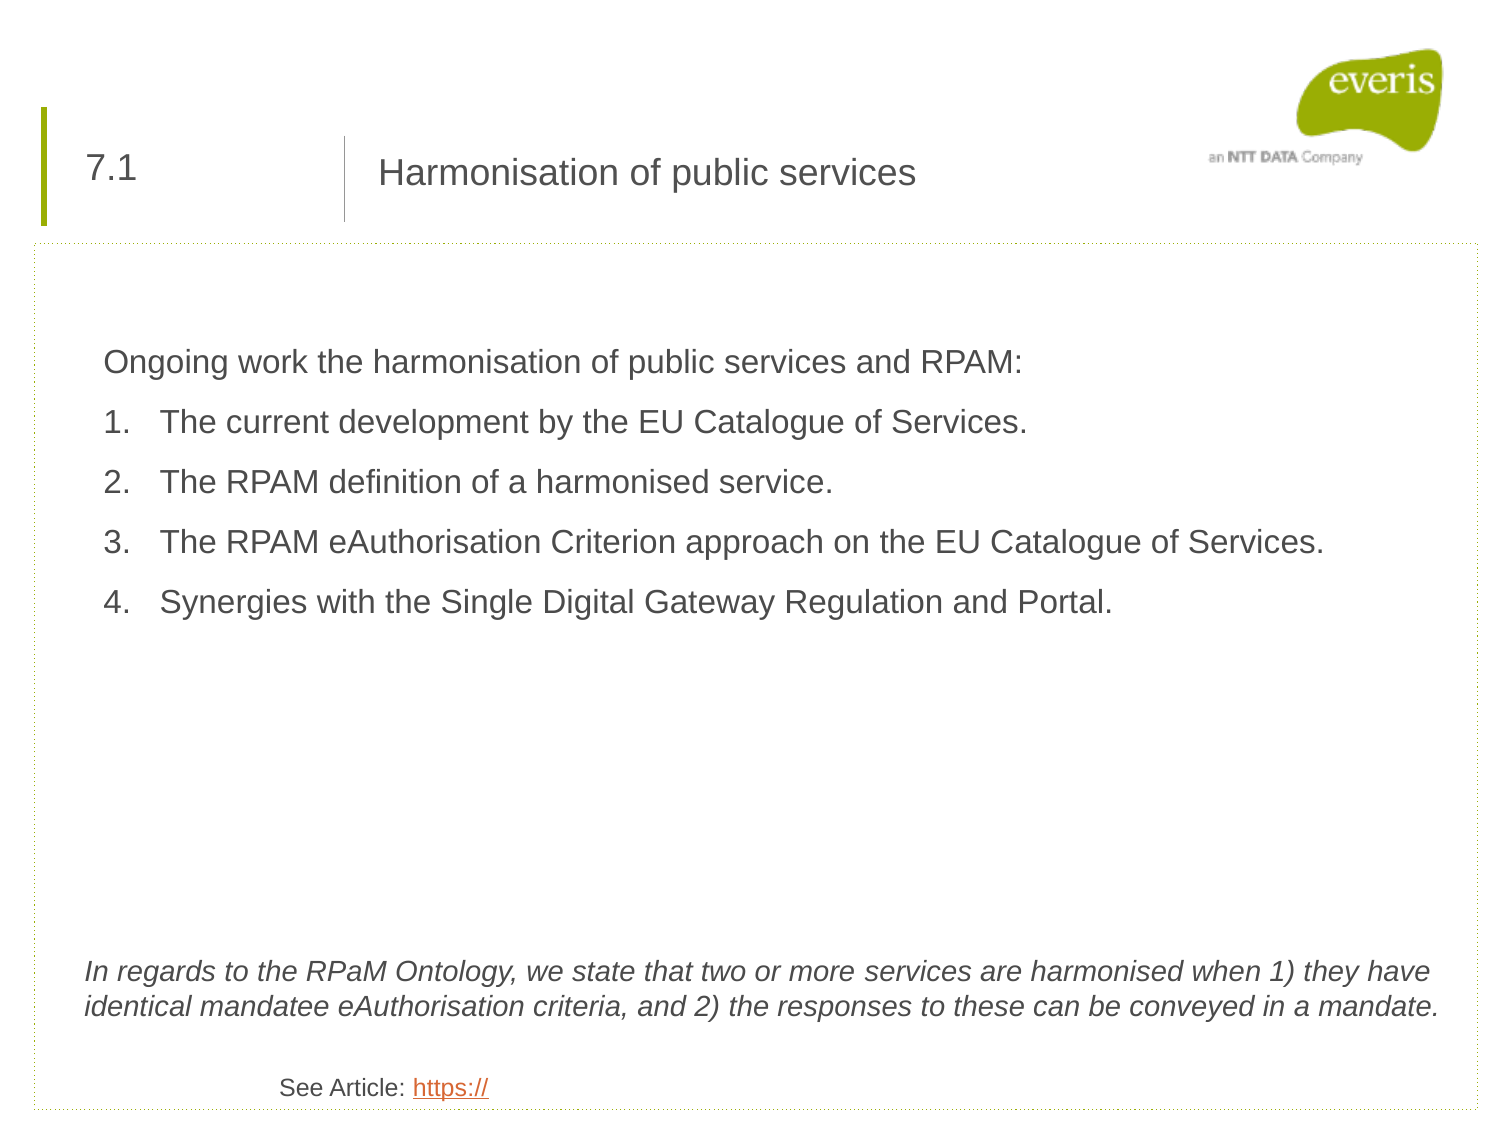

7.1
Harmonisation of public services

Ongoing work the harmonisation of public services and RPAM:
The current development by the EU Catalogue of Services.
The RPAM definition of a harmonised service.
The RPAM eAuthorisation Criterion approach on the EU Catalogue of Services.
Synergies with the Single Digital Gateway Regulation and Portal.
In regards to the RPaM Ontology, we state that two or more services are harmonised when 1) they have identical mandatee eAuthorisation criteria, and 2) the responses to these can be conveyed in a mandate.
See Article: https://github.com/everis-rpam/RPaM-Ontology/wiki/Harmonised-services